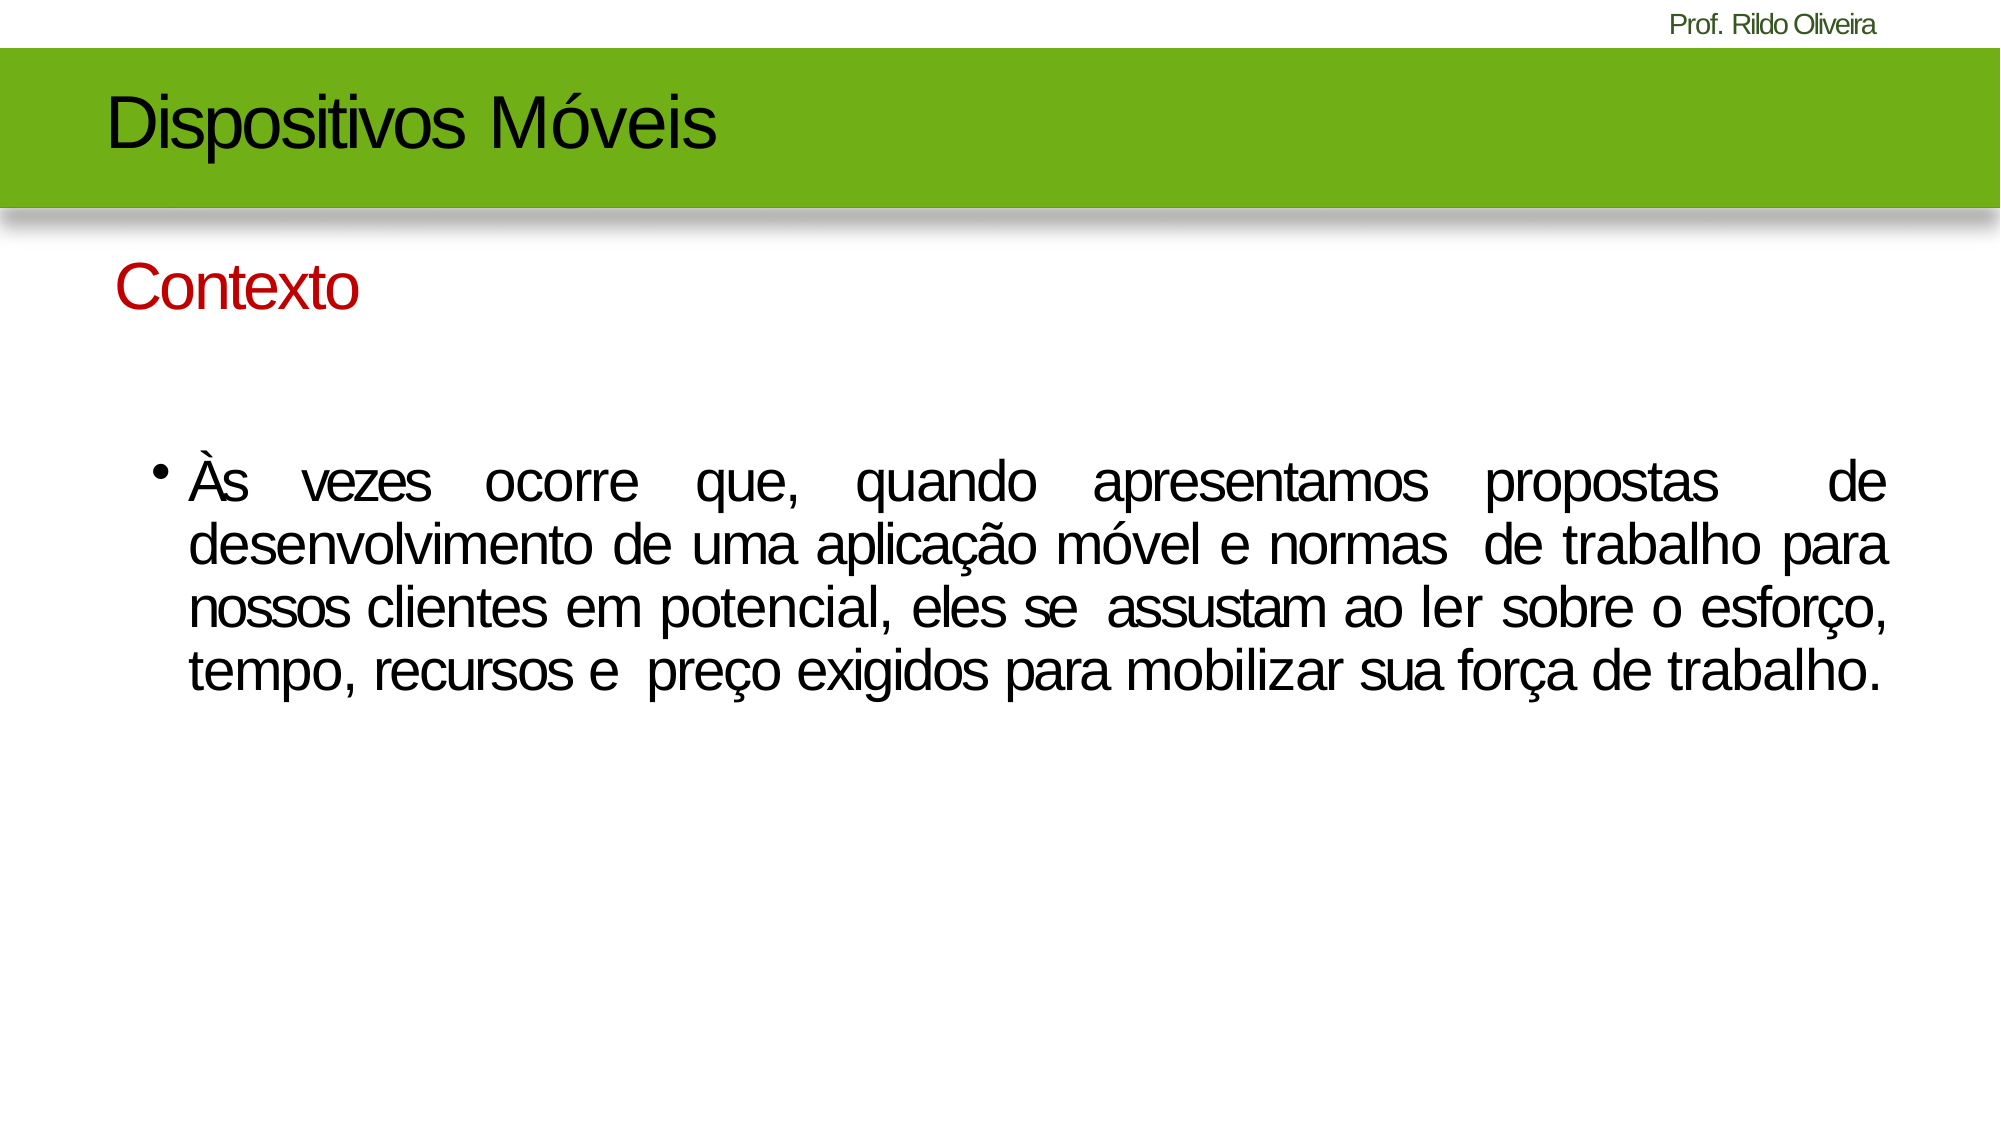

#
Dispositivos Móveis
Contexto

Às vezes ocorre que, quando apresentamos propostas  de desenvolvimento de uma aplicação móvel e normas  de trabalho para nossos clientes em potencial, eles se  assustam ao ler sobre o esforço, tempo, recursos e  preço exigidos para mobilizar sua força de trabalho.